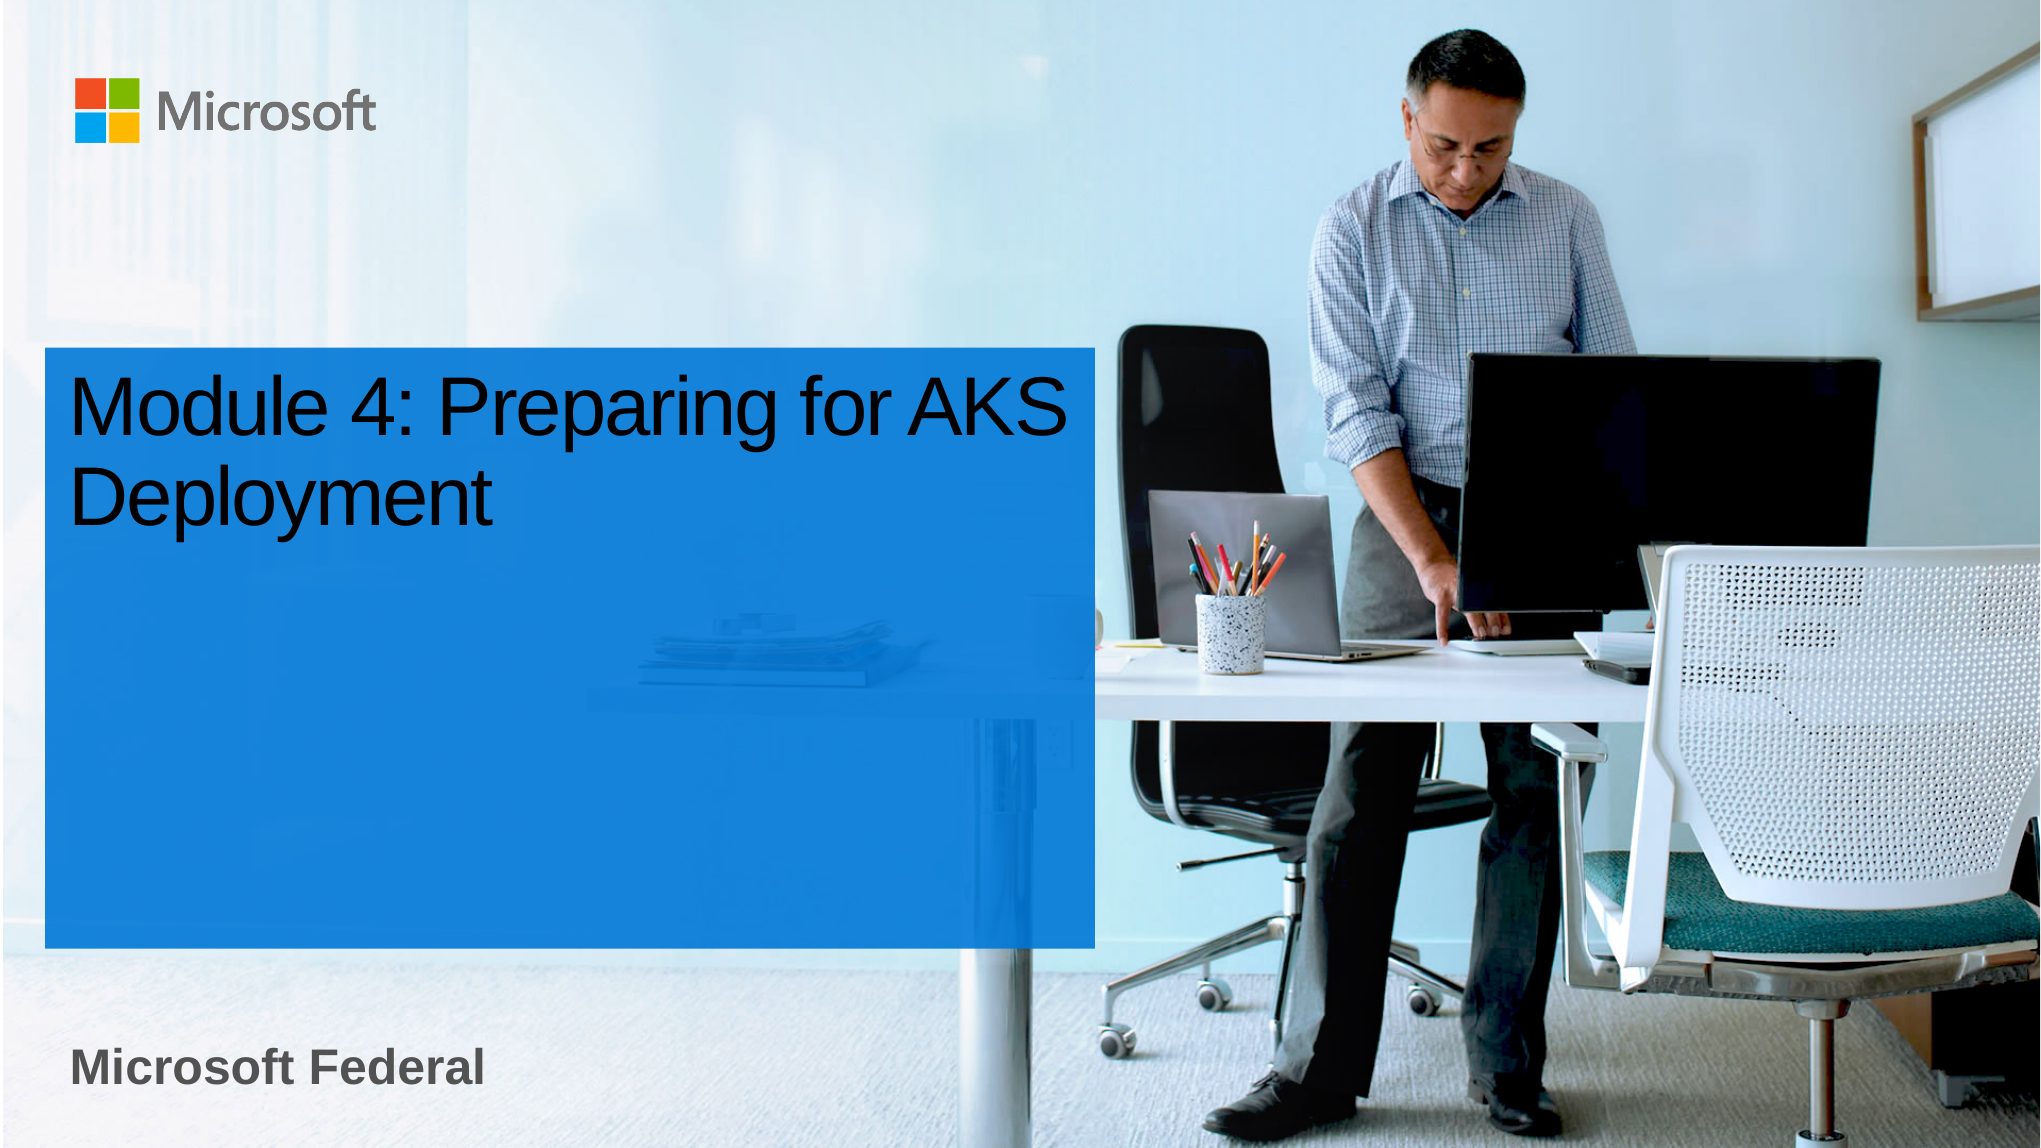

# Module 4: Preparing for AKS Deployment